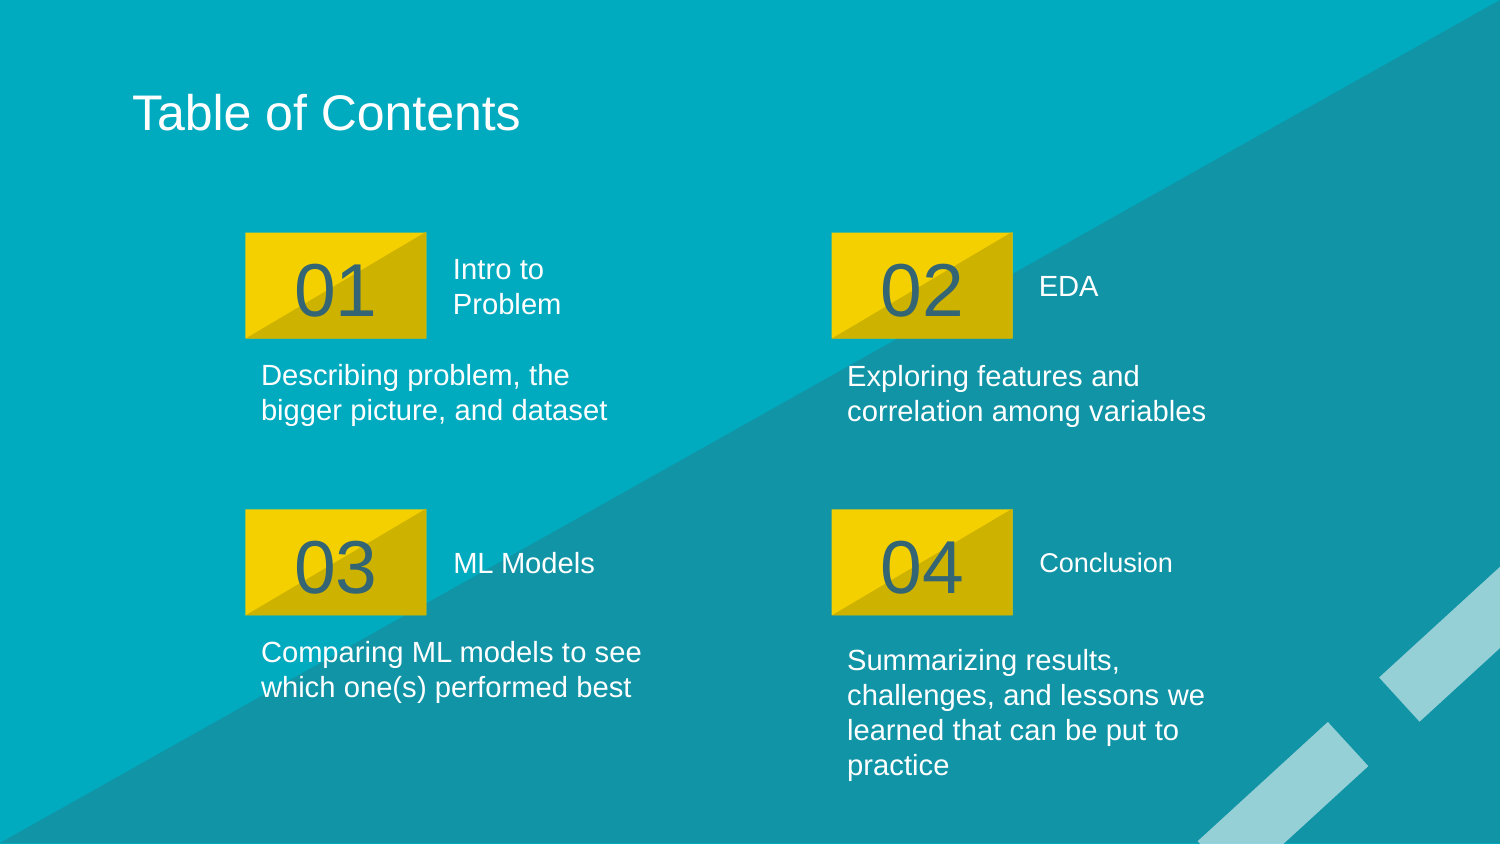

# Table of Contents

01
02
Intro to Problem
EDA
Describing problem, the bigger picture, and dataset
Exploring features and correlation among variables

03
04
ML Models
Conclusion
Comparing ML models to see which one(s) performed best
Summarizing results, challenges, and lessons we learned that can be put to practice